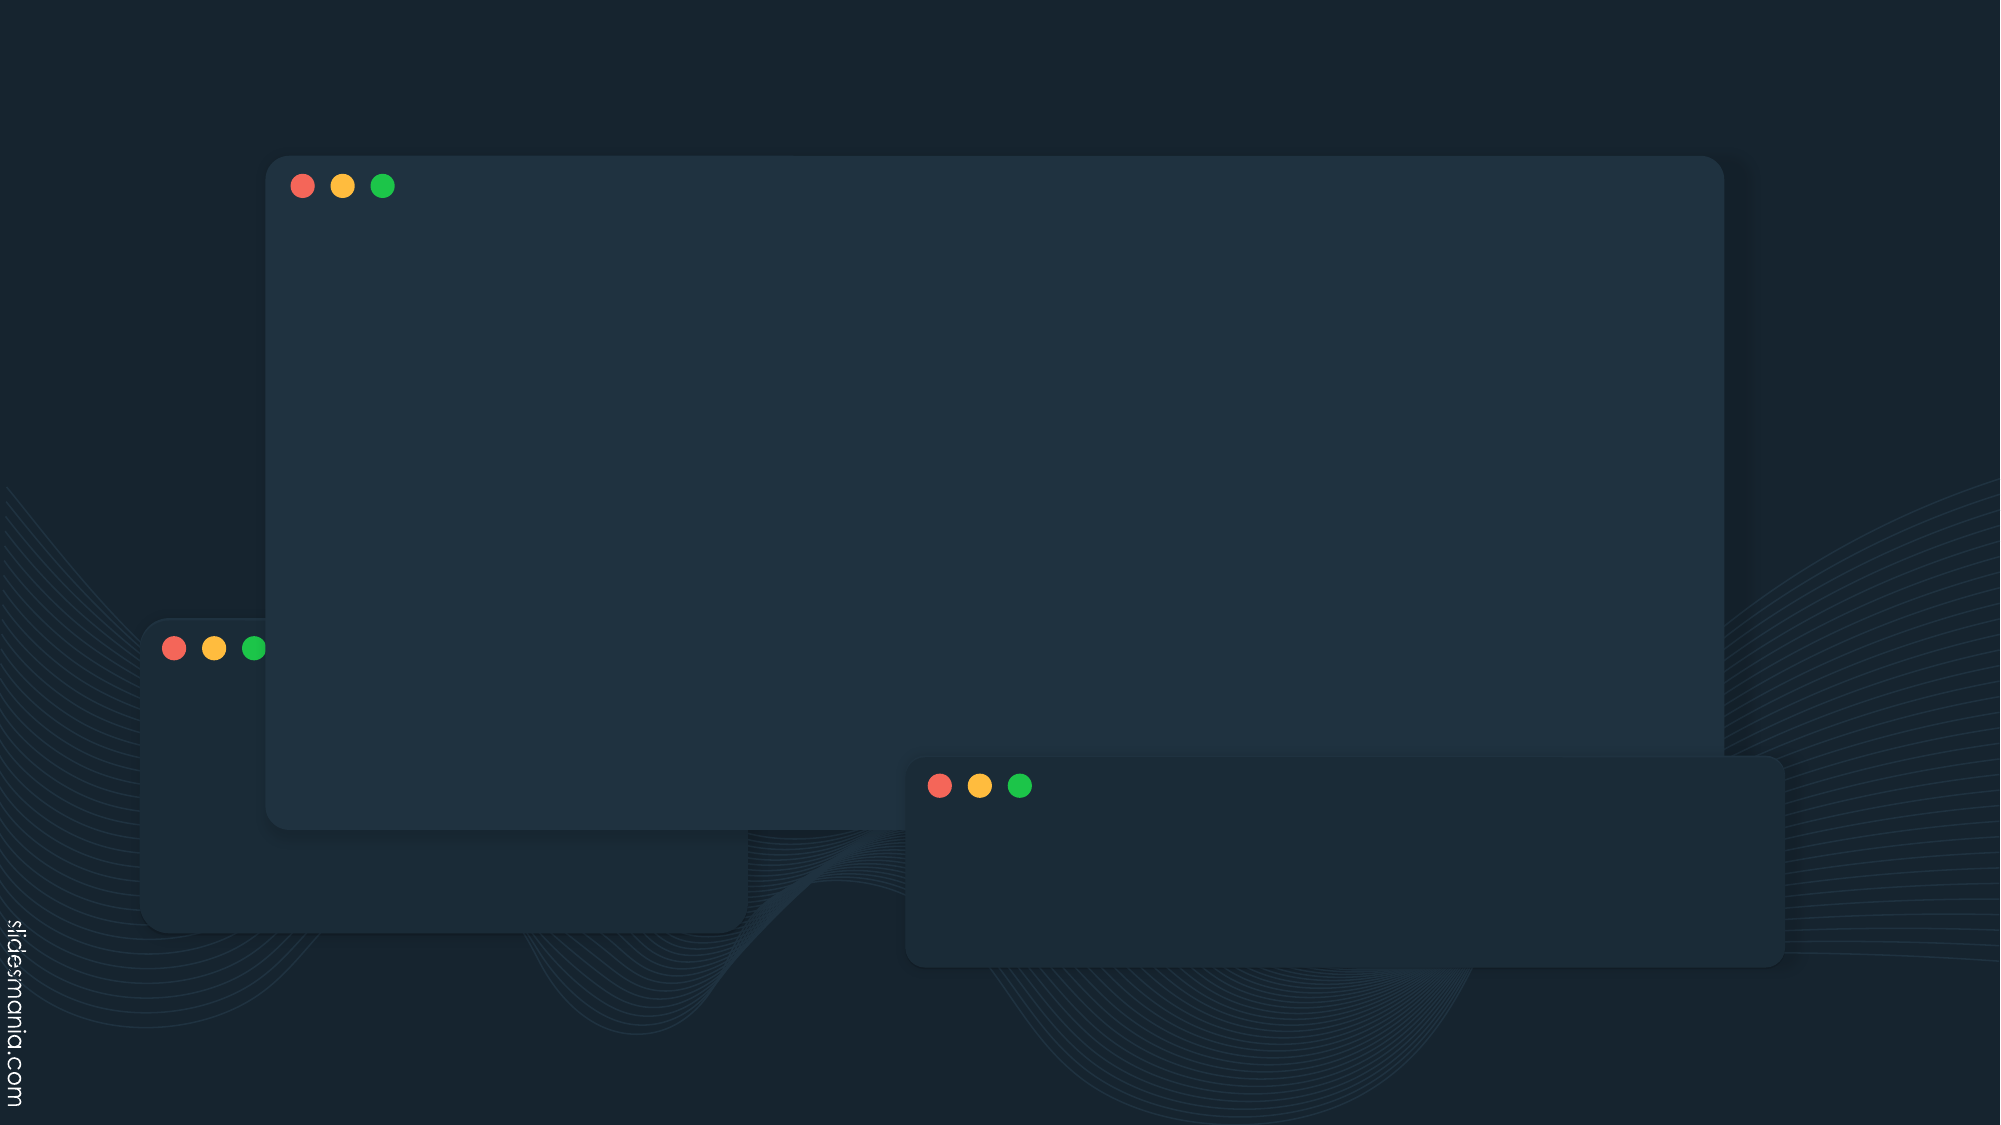

# BÁO CÁO Môn học: Lập trình WEB Đề tài: Website Quản lý nhân sự
<p> Giảng viên: Trần Anh Dũng </p>
Nhóm 3